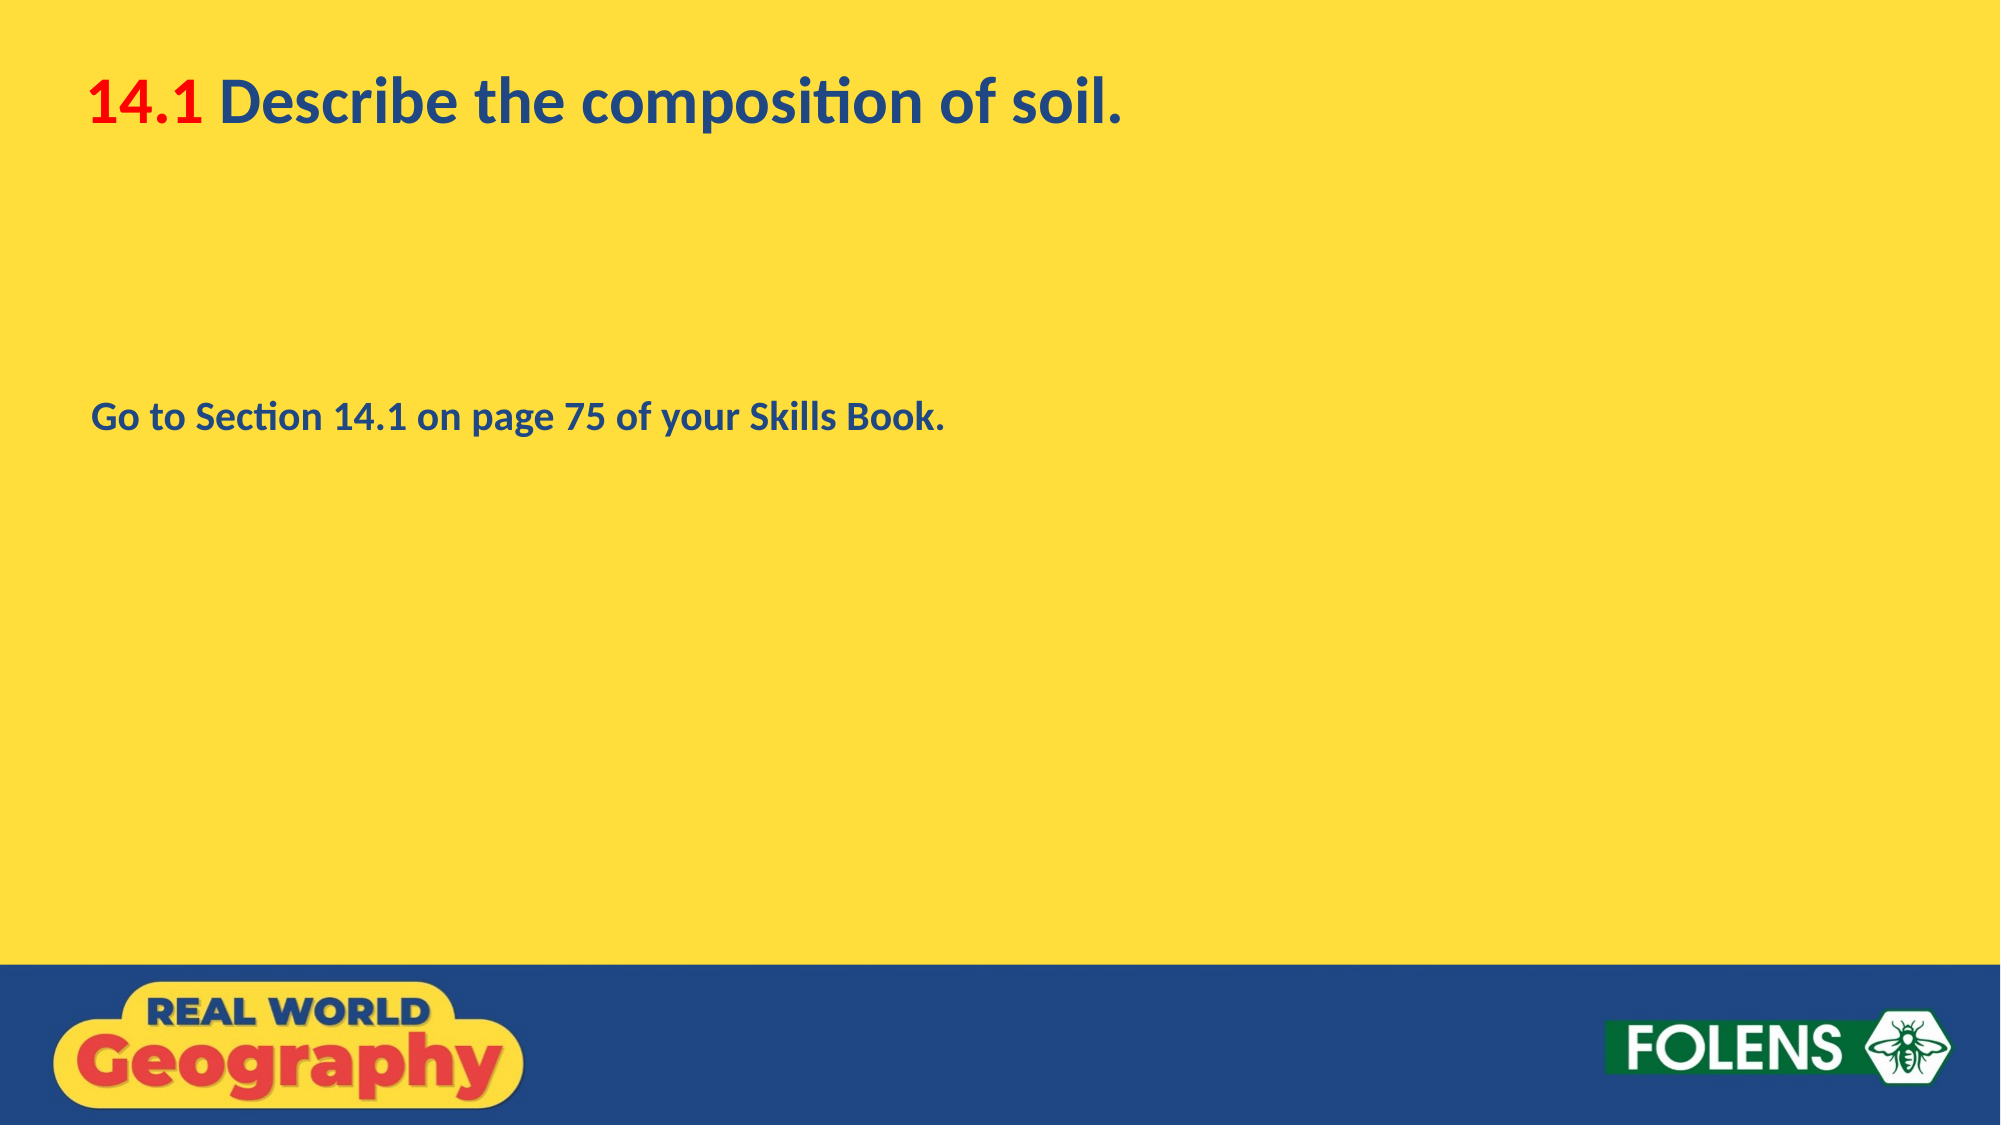

14.1 Describe the composition of soil.
Go to Section 14.1 on page 75 of your Skills Book.